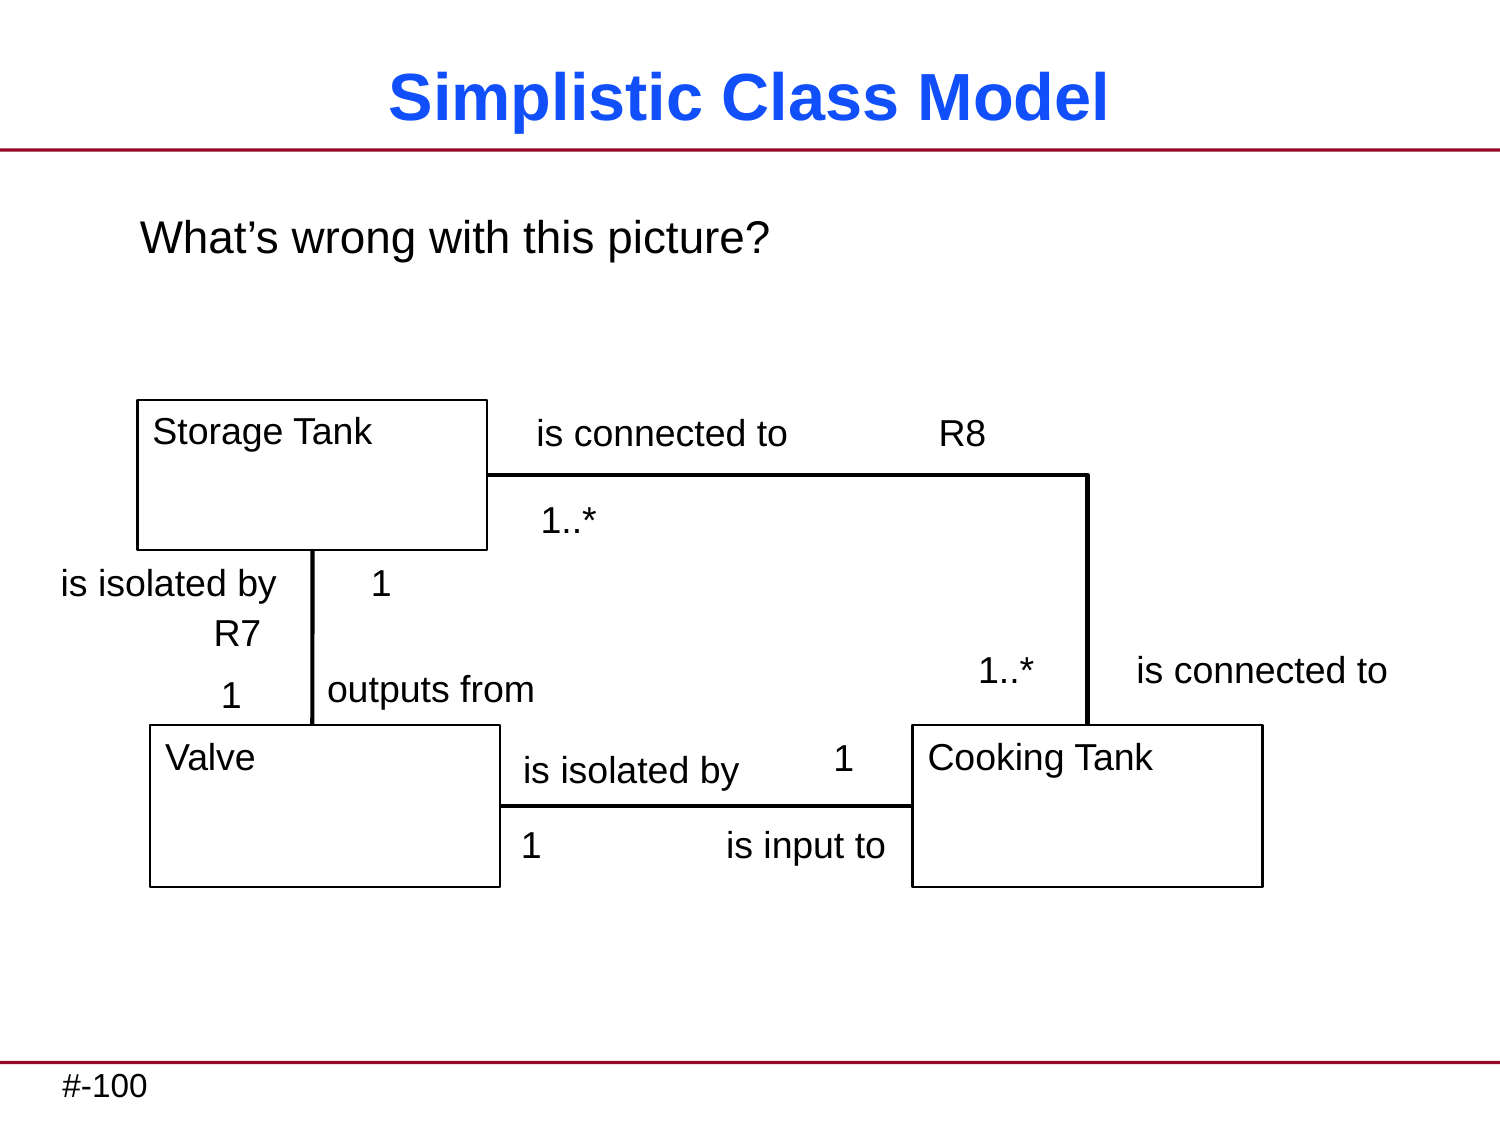

# Simplistic Class Model
What’s wrong with this picture?
Storage Tank
is connected to
R8
1..*
is isolated by
1
R7
1..*
is connected to
outputs from
1
Valve
1
Cooking Tank
is isolated by
1
is input to